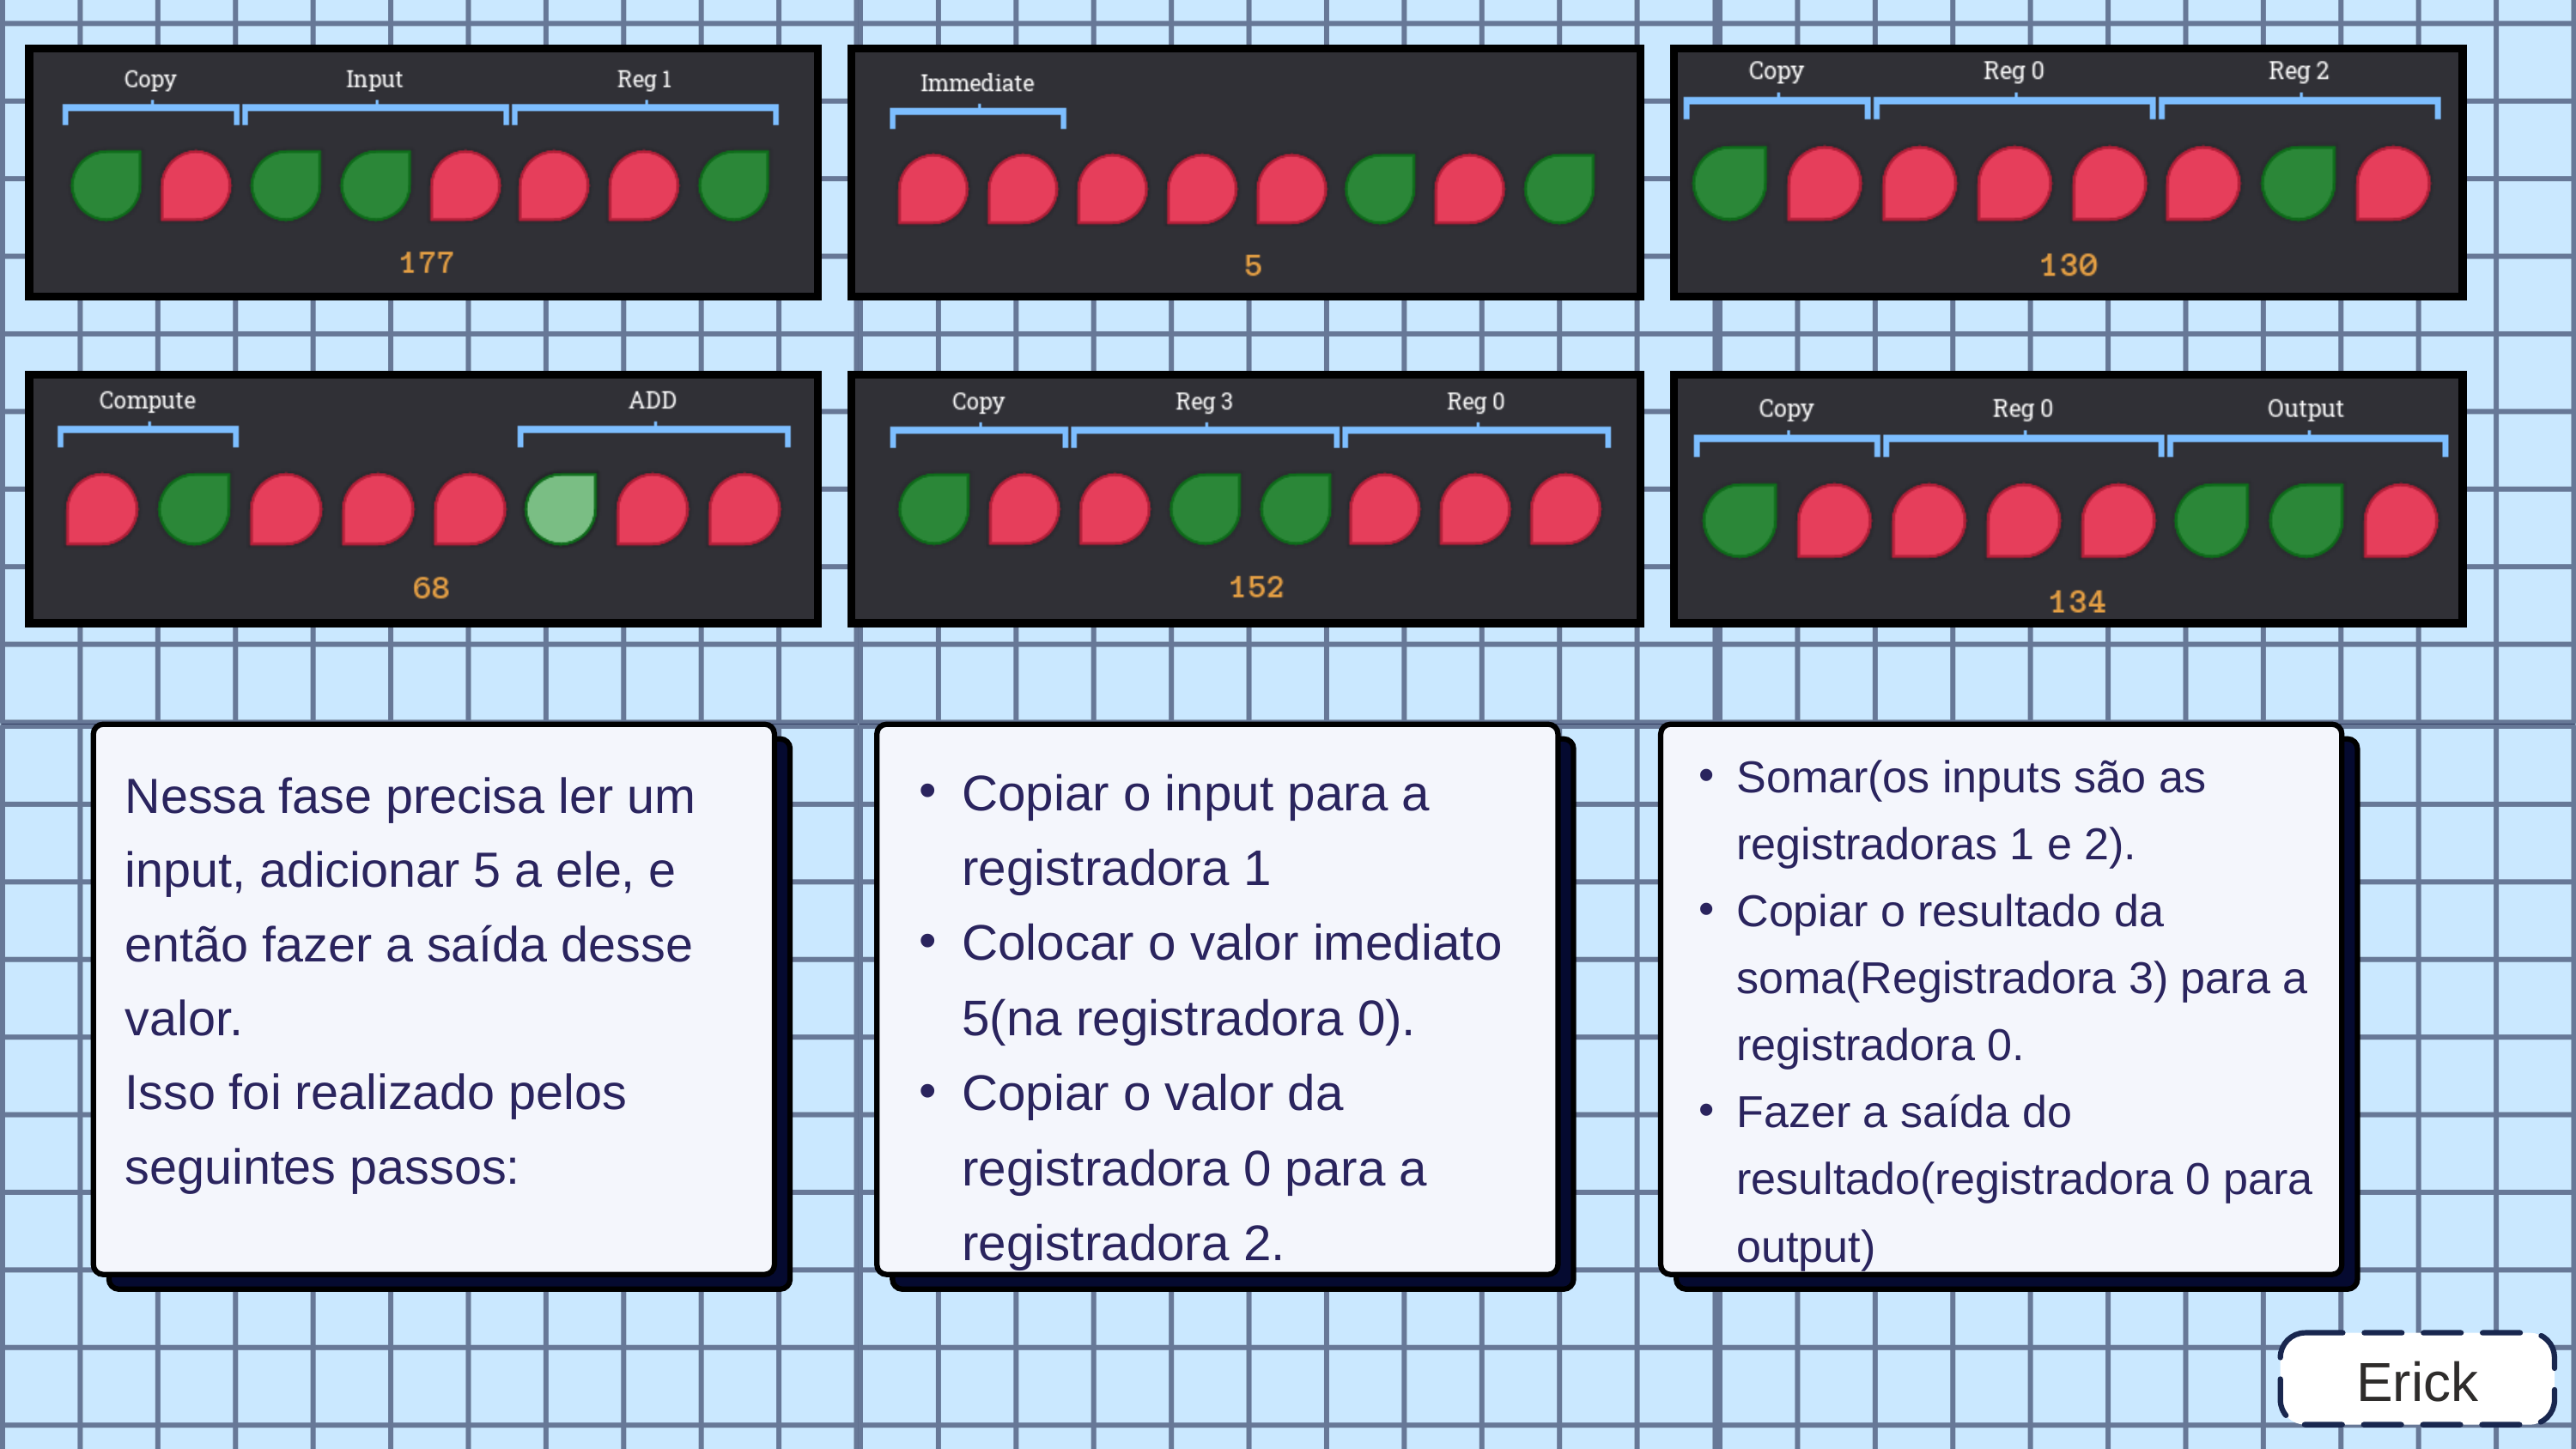

Nessa fase precisa ler um input, adicionar 5 a ele, e então fazer a saída desse valor.
Isso foi realizado pelos seguintes passos:

Somar(os inputs são as registradoras 1 e 2).
Copiar o resultado da soma(Registradora 3) para a registradora 0.
Fazer a saída do resultado(registradora 0 para output)
Copiar o input para a registradora 1
Colocar o valor imediato 5(na registradora 0).
Copiar o valor da registradora 0 para a registradora 2.

Erick